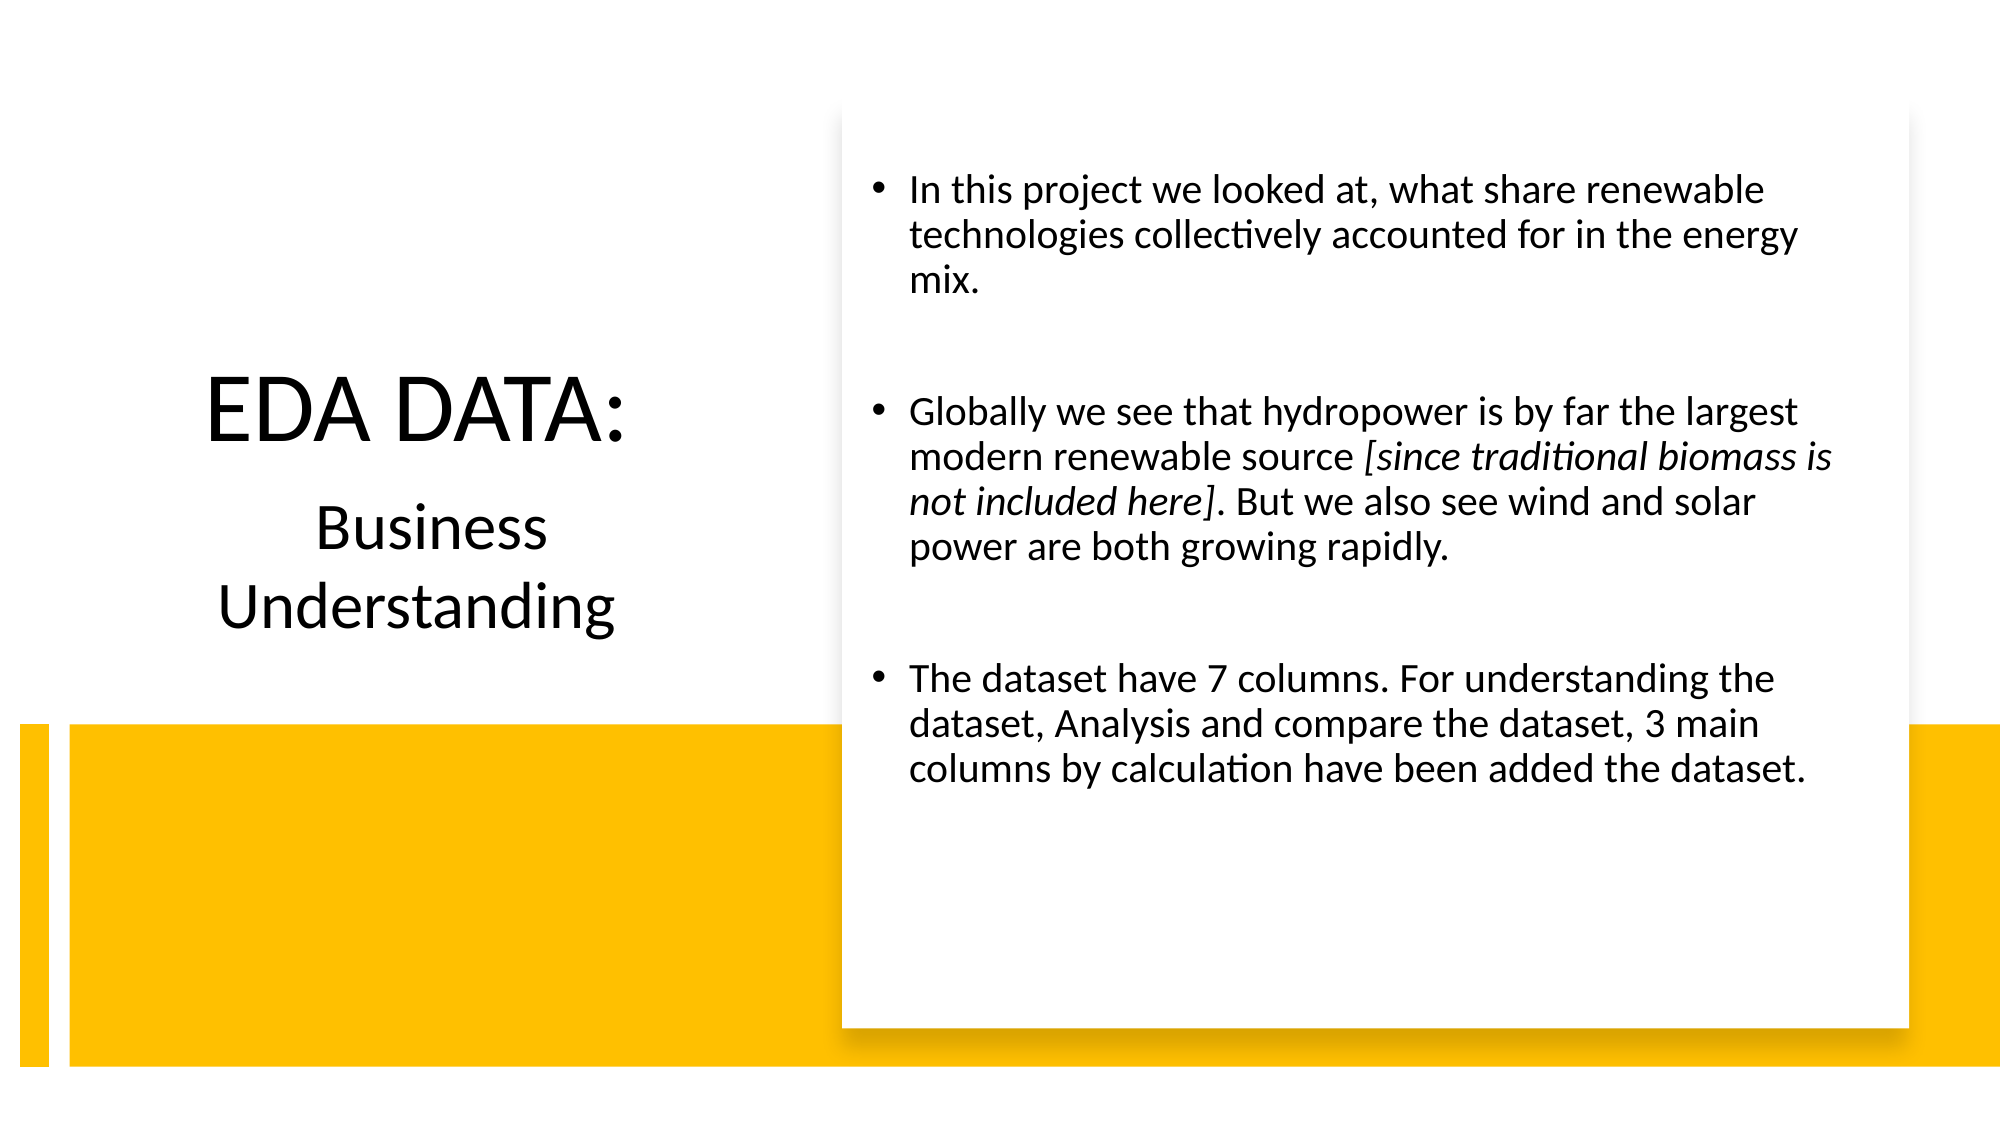

In this project we looked at, what share renewable technologies collectively accounted for in the energy mix.

Globally we see that hydropower is by far the largest modern renewable source [since traditional biomass is not included here]. But we also see wind and solar power are both growing rapidly.

The dataset have 7 columns. For understanding the dataset, Analysis and compare the dataset, 3 main columns by calculation have been added the dataset.

# EDA DATA: Business  Understanding